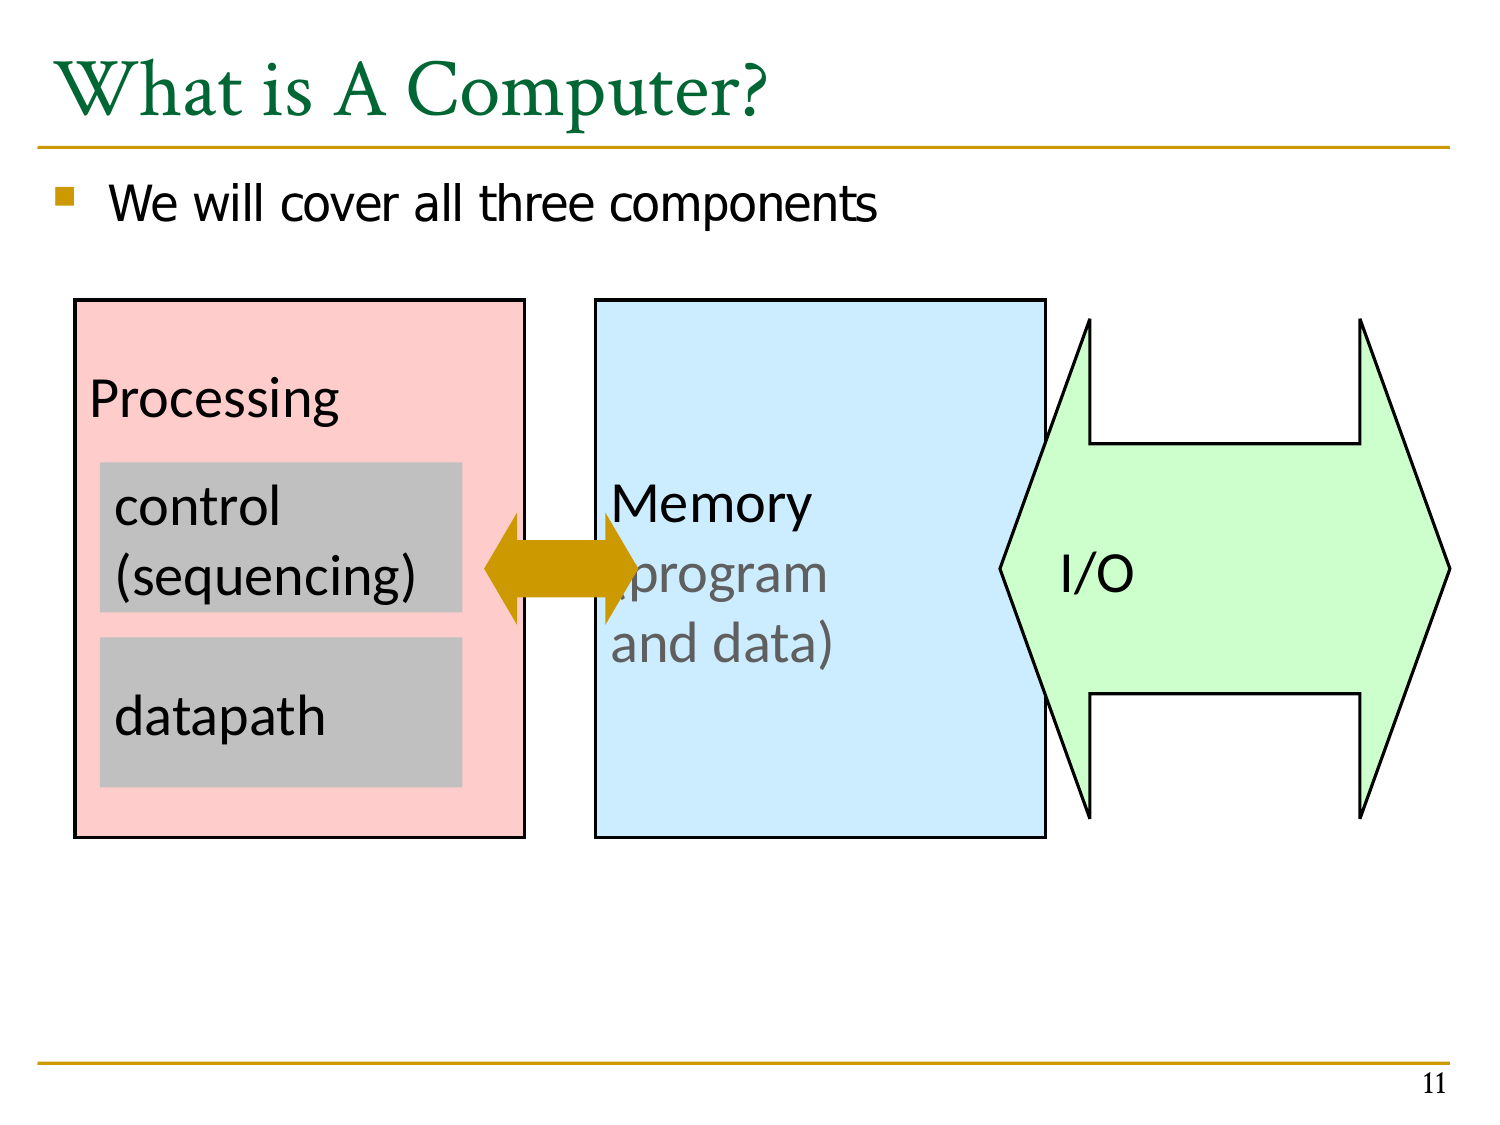

# What is A Computer?
We will cover all three components
Processing

Memory
(program
and data)
I/O
control
(sequencing)

datapath
11